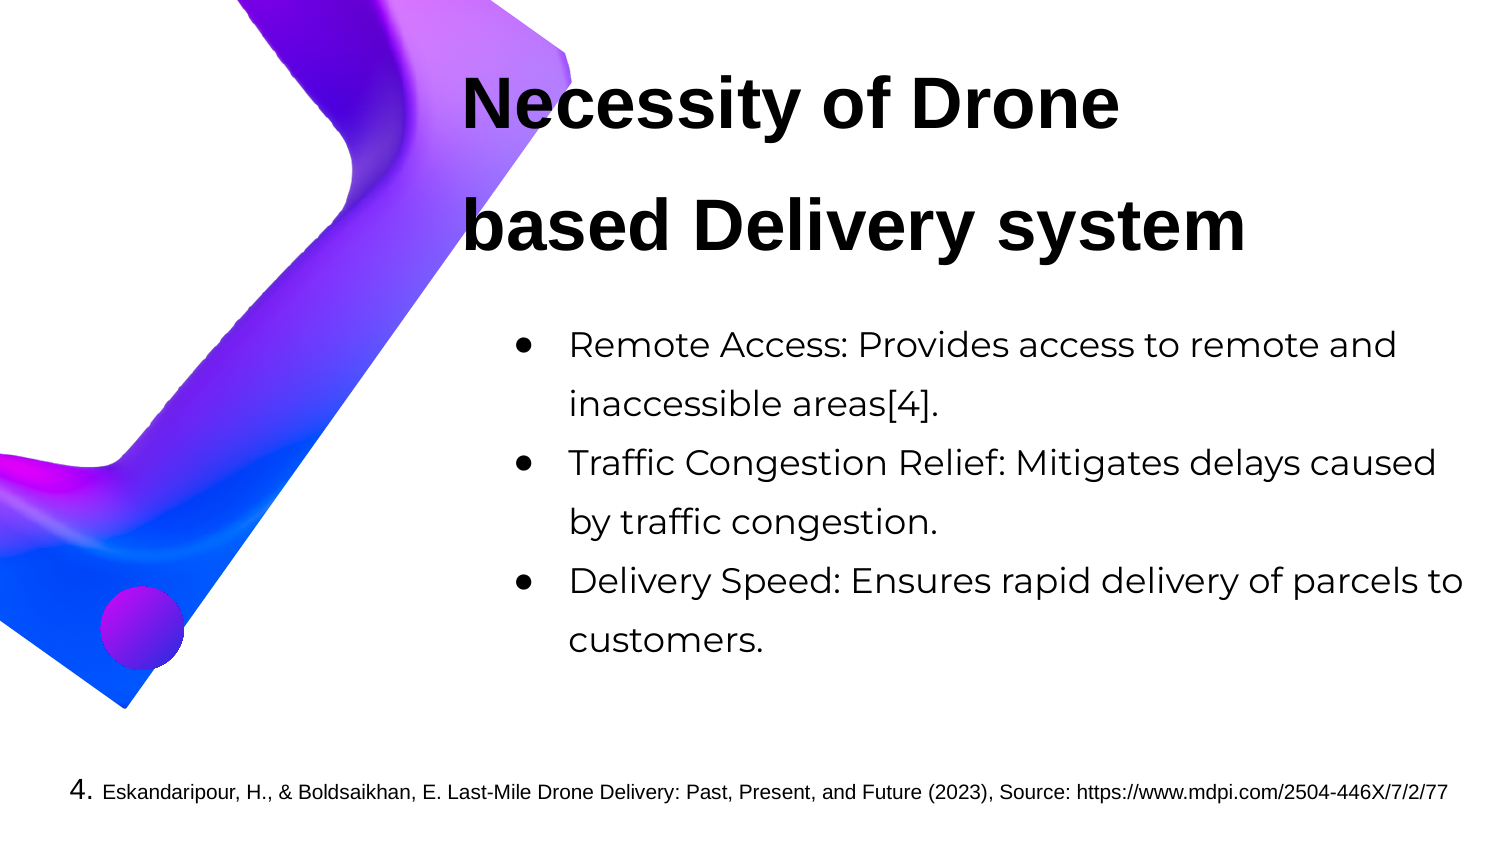

Necessity of Drone based Delivery system
Remote Access: Provides access to remote and inaccessible areas[4].
Traffic Congestion Relief: Mitigates delays caused by traffic congestion.
Delivery Speed: Ensures rapid delivery of parcels to customers.

4. Eskandaripour, H., & Boldsaikhan, E. Last-Mile Drone Delivery: Past, Present, and Future (2023), Source: https://www.mdpi.com/2504-446X/7/2/77